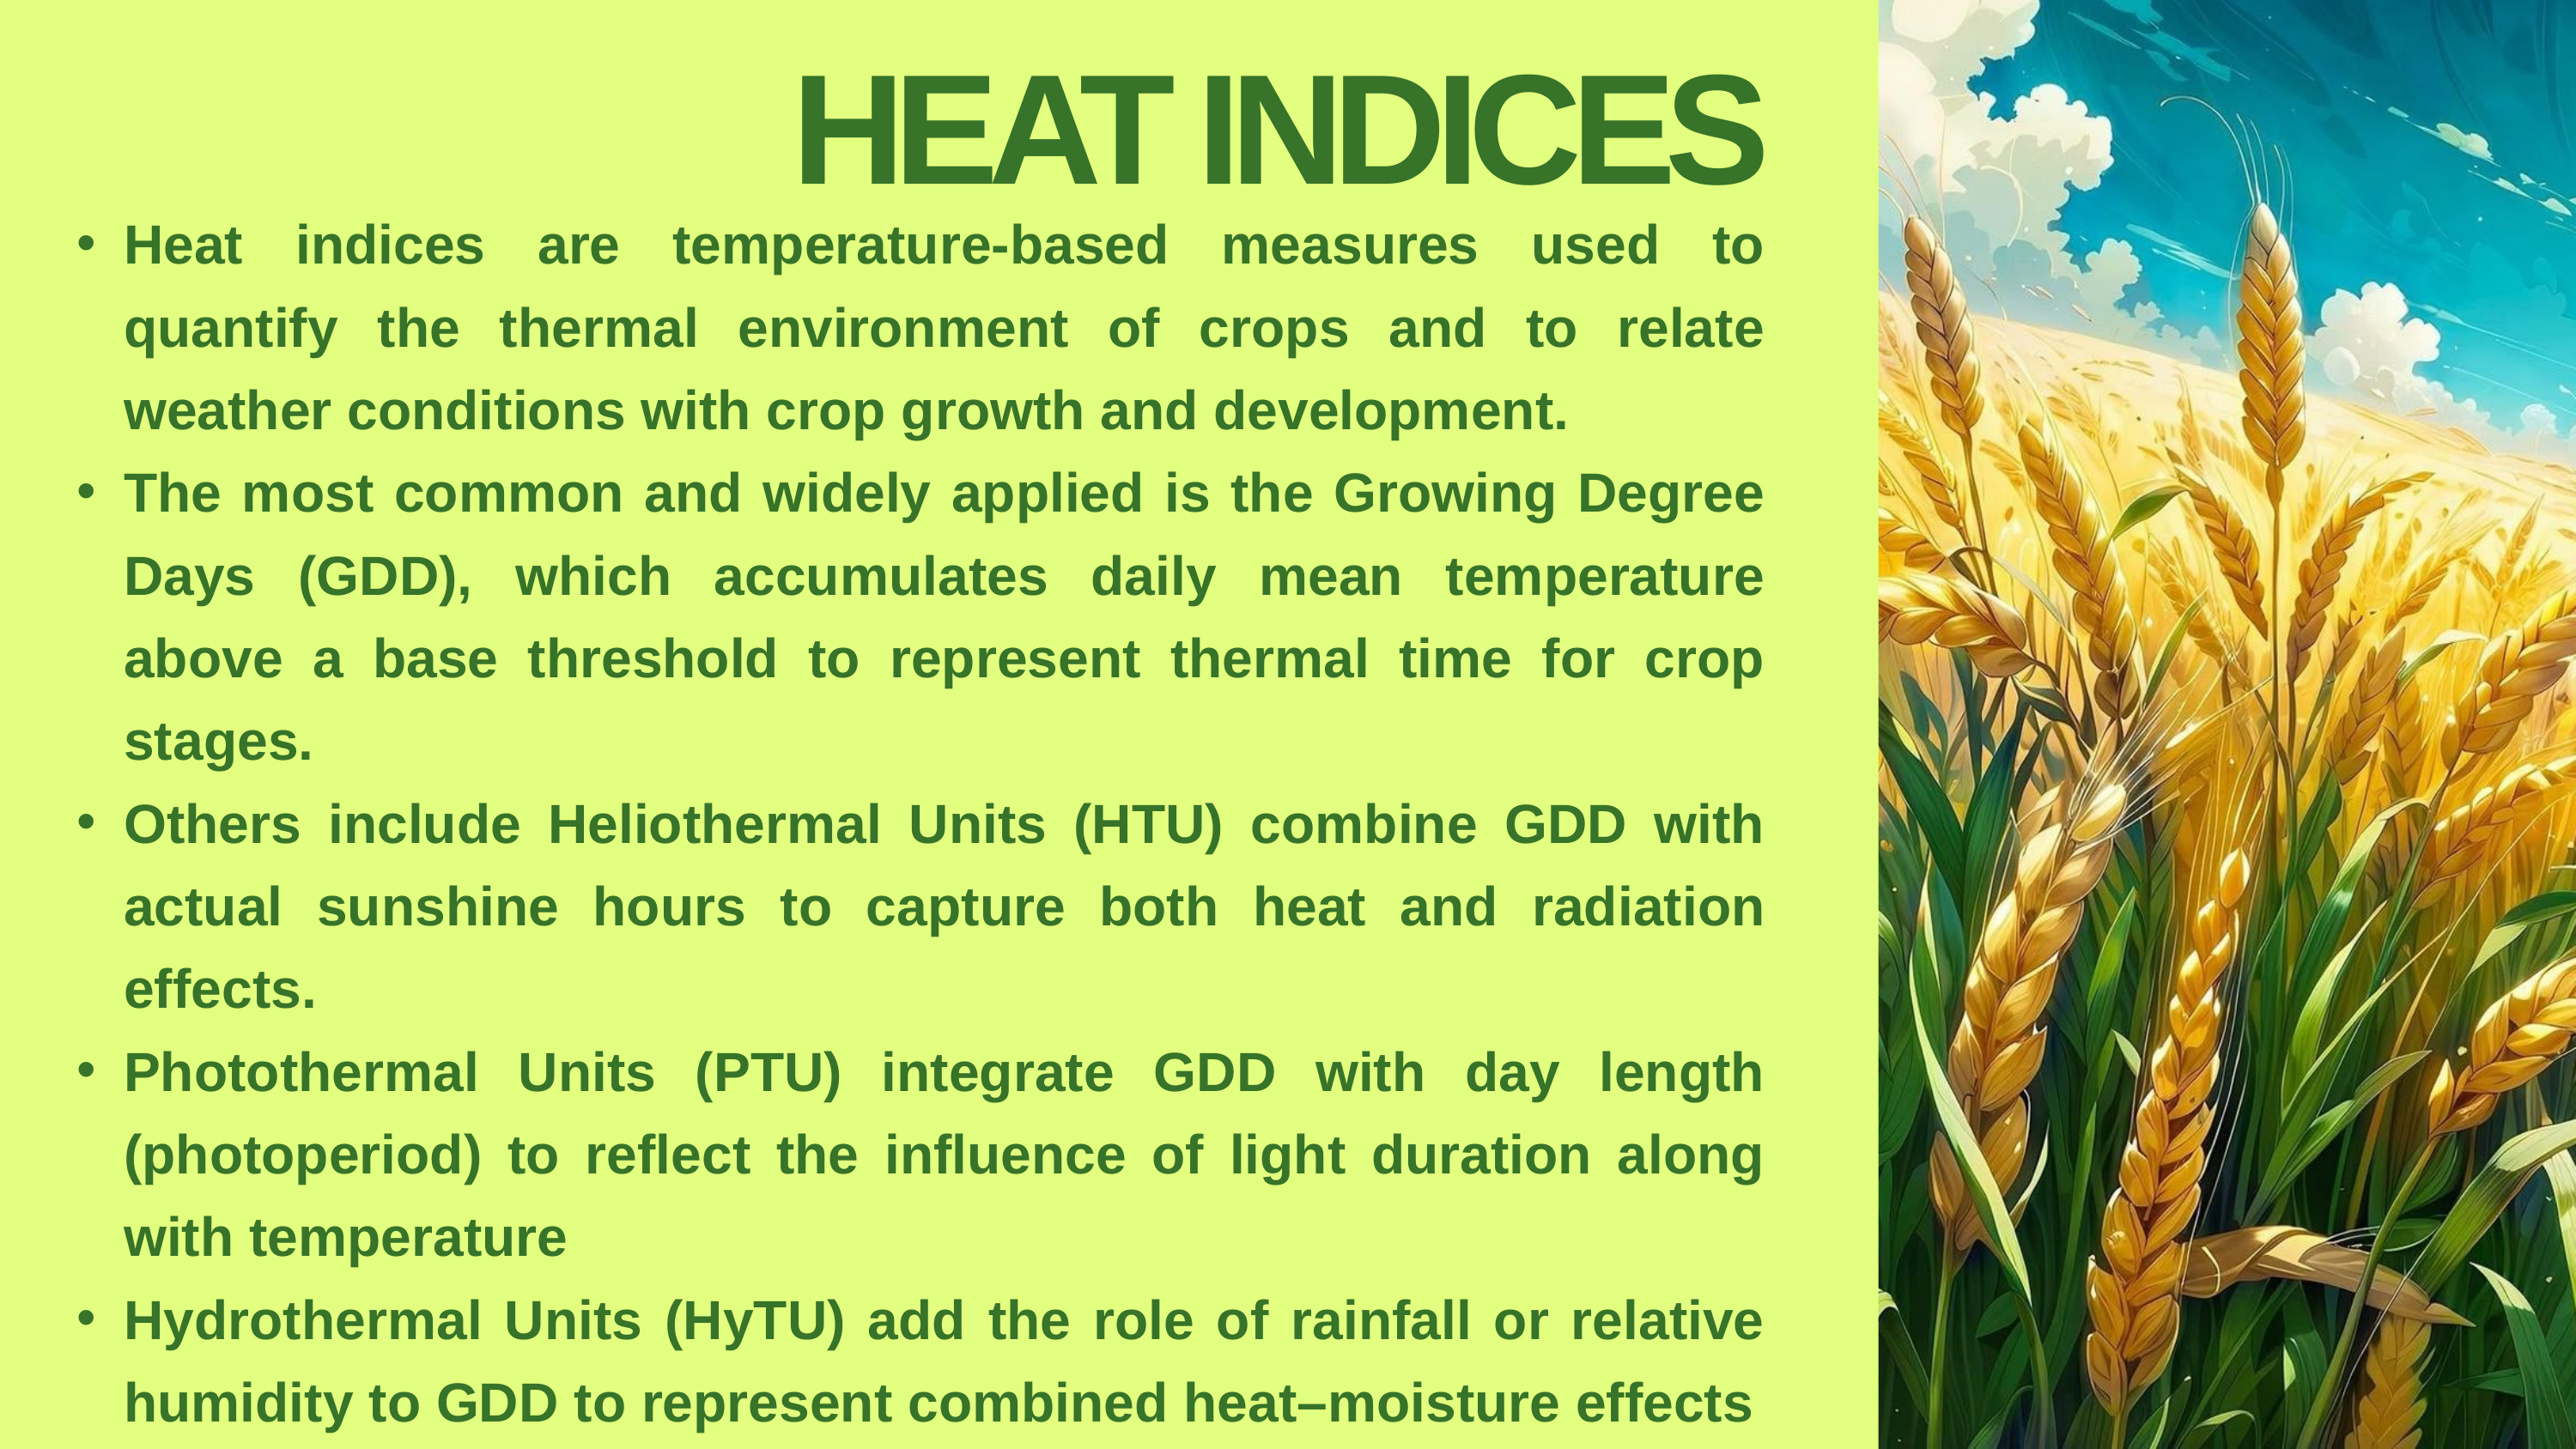

HEAT INDICES
Heat indices are temperature-based measures used to quantify the thermal environment of crops and to relate weather conditions with crop growth and development.
The most common and widely applied is the Growing Degree Days (GDD), which accumulates daily mean temperature above a base threshold to represent thermal time for crop stages.
Others include Heliothermal Units (HTU) combine GDD with actual sunshine hours to capture both heat and radiation effects.
Photothermal Units (PTU) integrate GDD with day length (photoperiod) to reflect the influence of light duration along with temperature
Hydrothermal Units (HyTU) add the role of rainfall or relative humidity to GDD to represent combined heat–moisture effects
Thermal Use Efficiency (TUE) relates biomass or yield to accumulated GDD